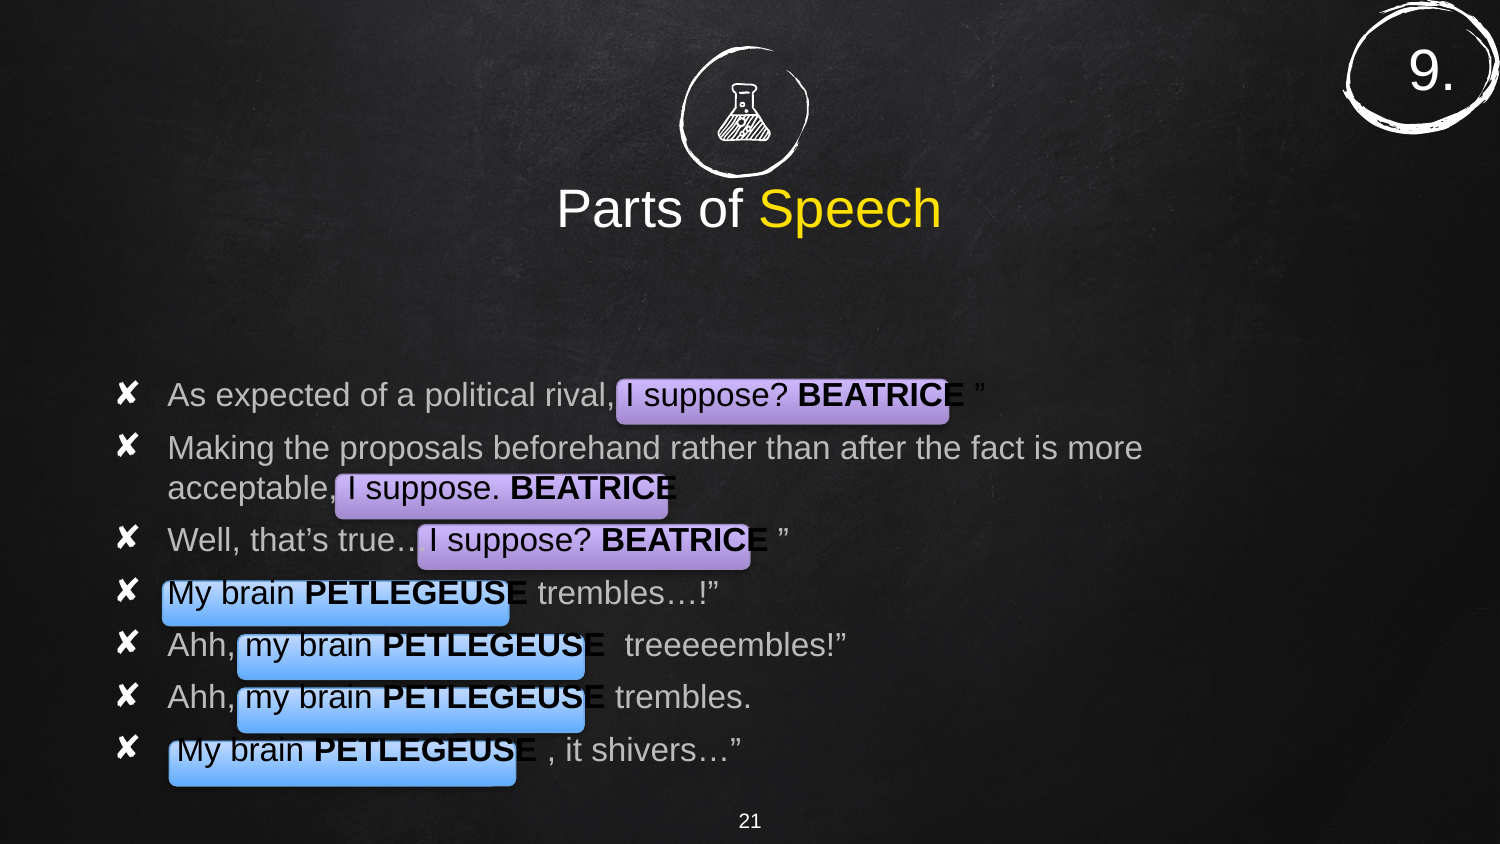

9.

# Parts of Speech
As expected of a political rival, I suppose? BEATRICE ”
Making the proposals beforehand rather than after the fact is more acceptable, I suppose. BEATRICE
Well, that’s true…I suppose? BEATRICE ”
My brain PETLEGEUSE trembles…!”
Ahh, my brain PETLEGEUSE  treeeeembles!”
Ahh, my brain PETLEGEUSE trembles.
 My brain PETLEGEUSE , it shivers…”

21